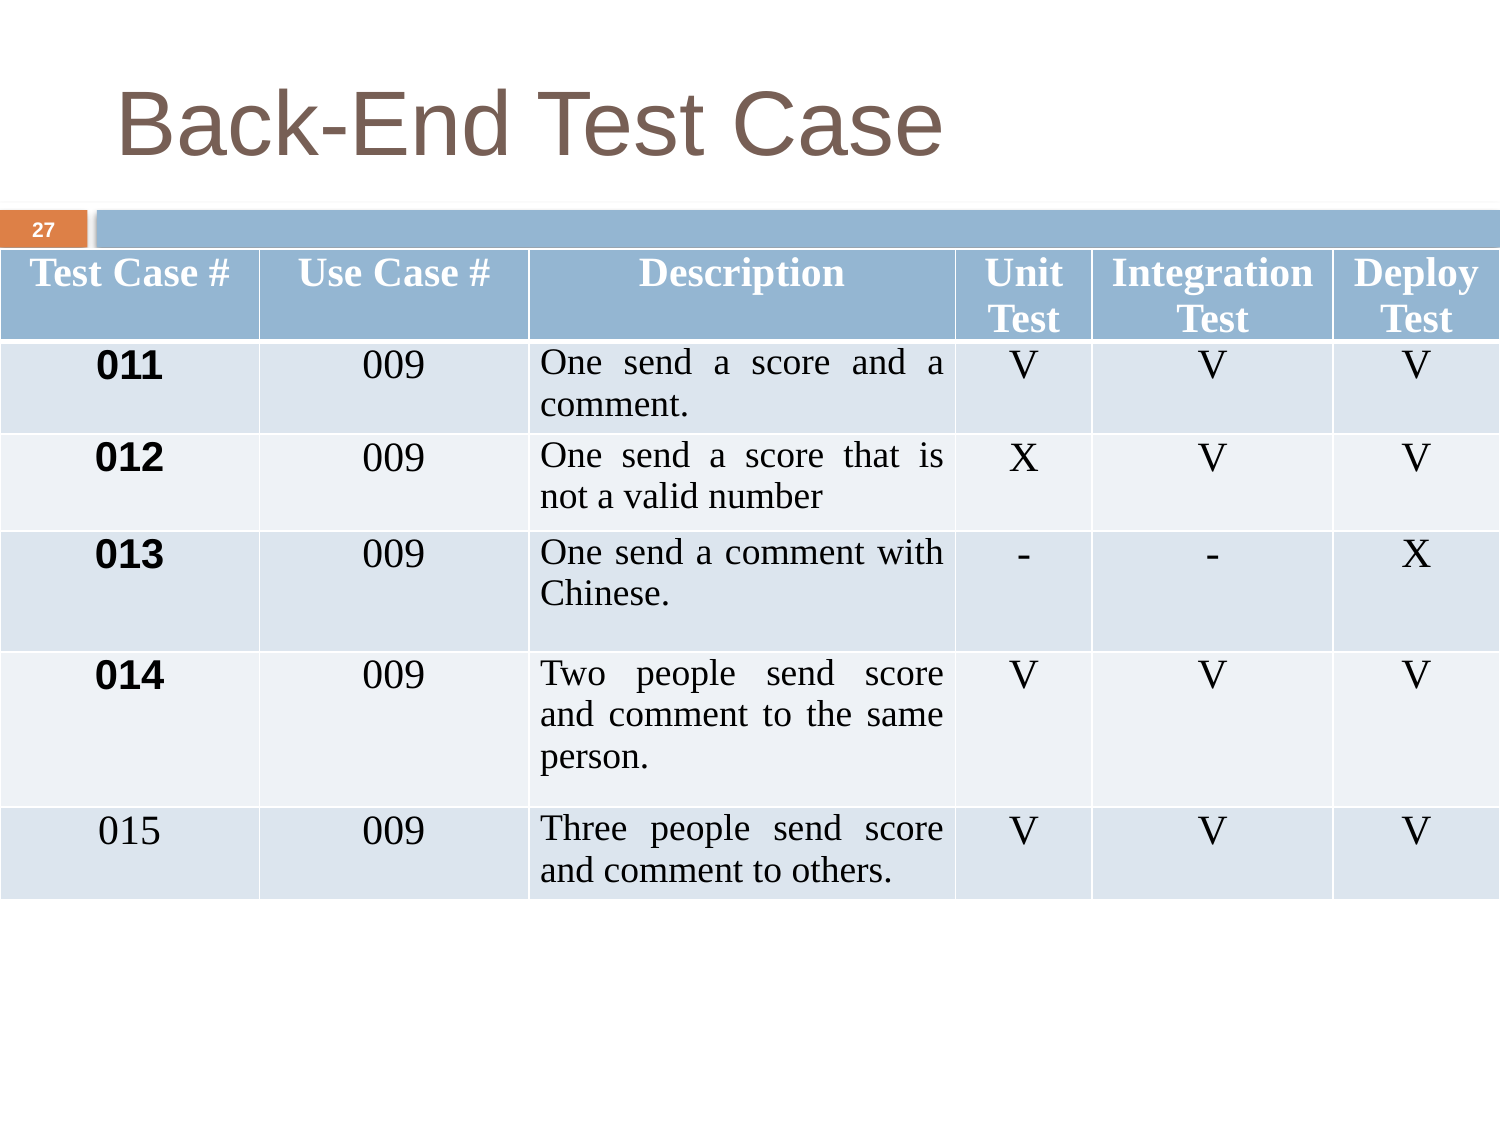

# Back-End Test Case
27
| Test Case # | Use Case # | Description | Unit Test | Integration Test | Deploy Test |
| --- | --- | --- | --- | --- | --- |
| 011 | 009 | One send a score and a comment. | V | V | V |
| 012 | 009 | One send a score that is not a valid number | X | V | V |
| 013 | 009 | One send a comment with Chinese. | - | - | X |
| 014 | 009 | Two people send score and comment to the same person. | V | V | V |
| 015 | 009 | Three people send score and comment to others. | V | V | V |